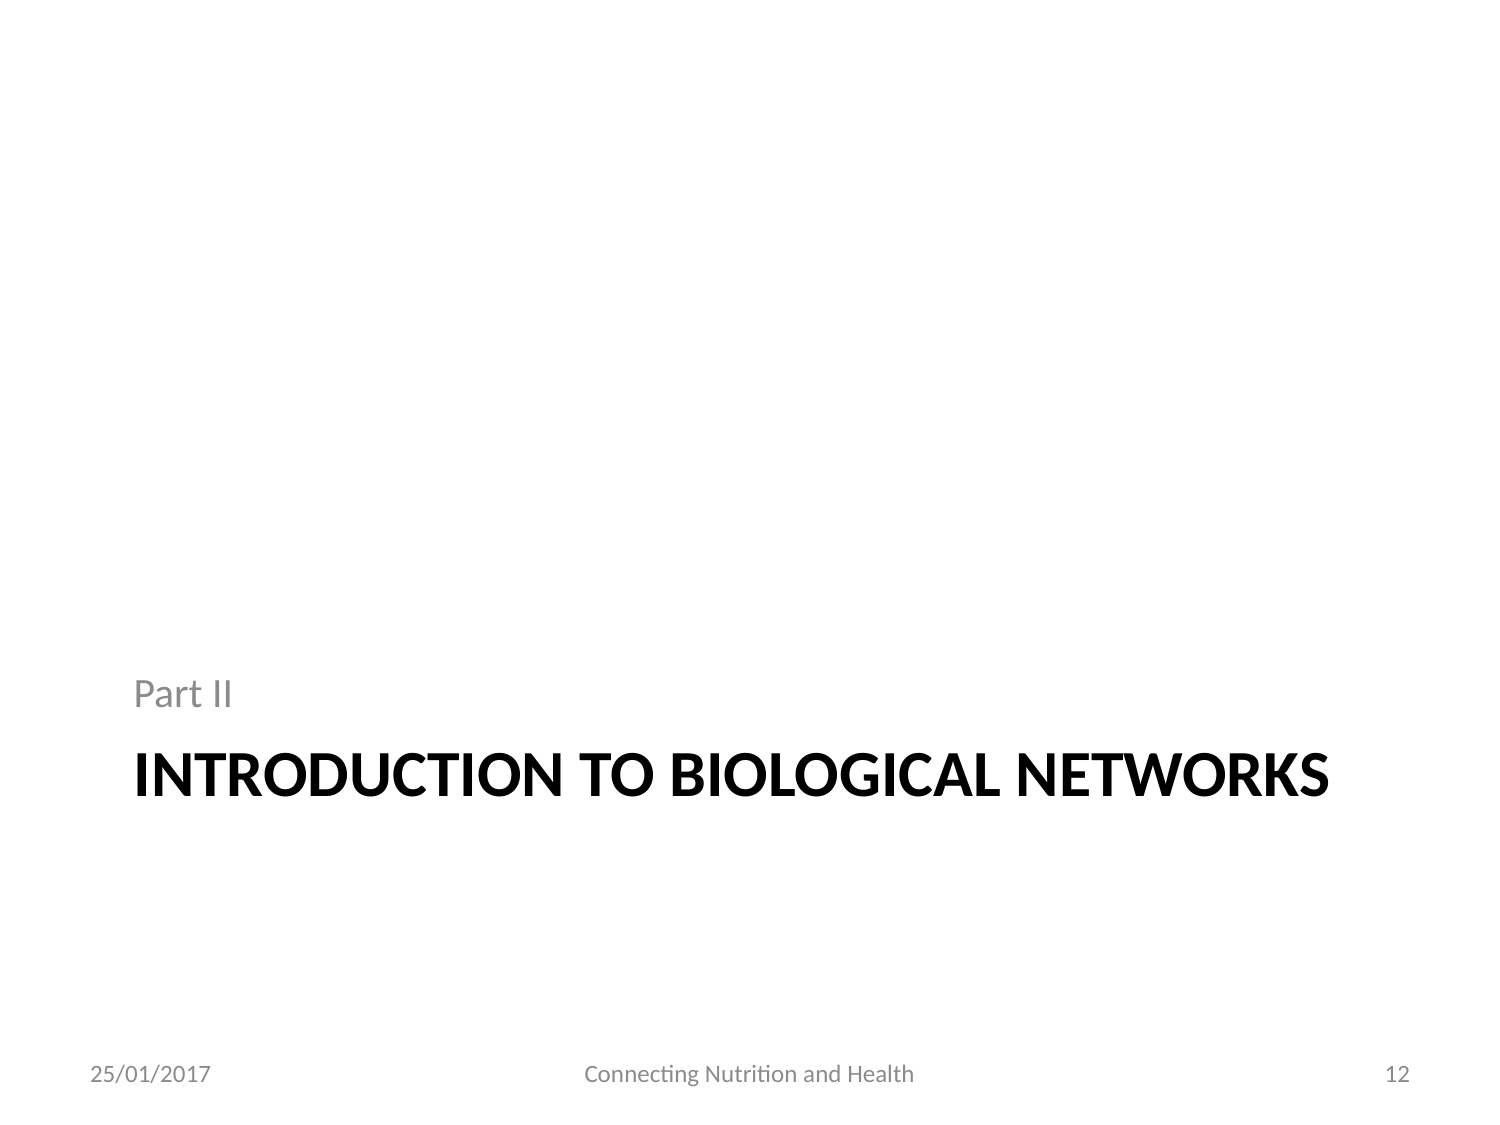

Part II
# Introduction to biological networks
25/01/2017
Connecting Nutrition and Health
12